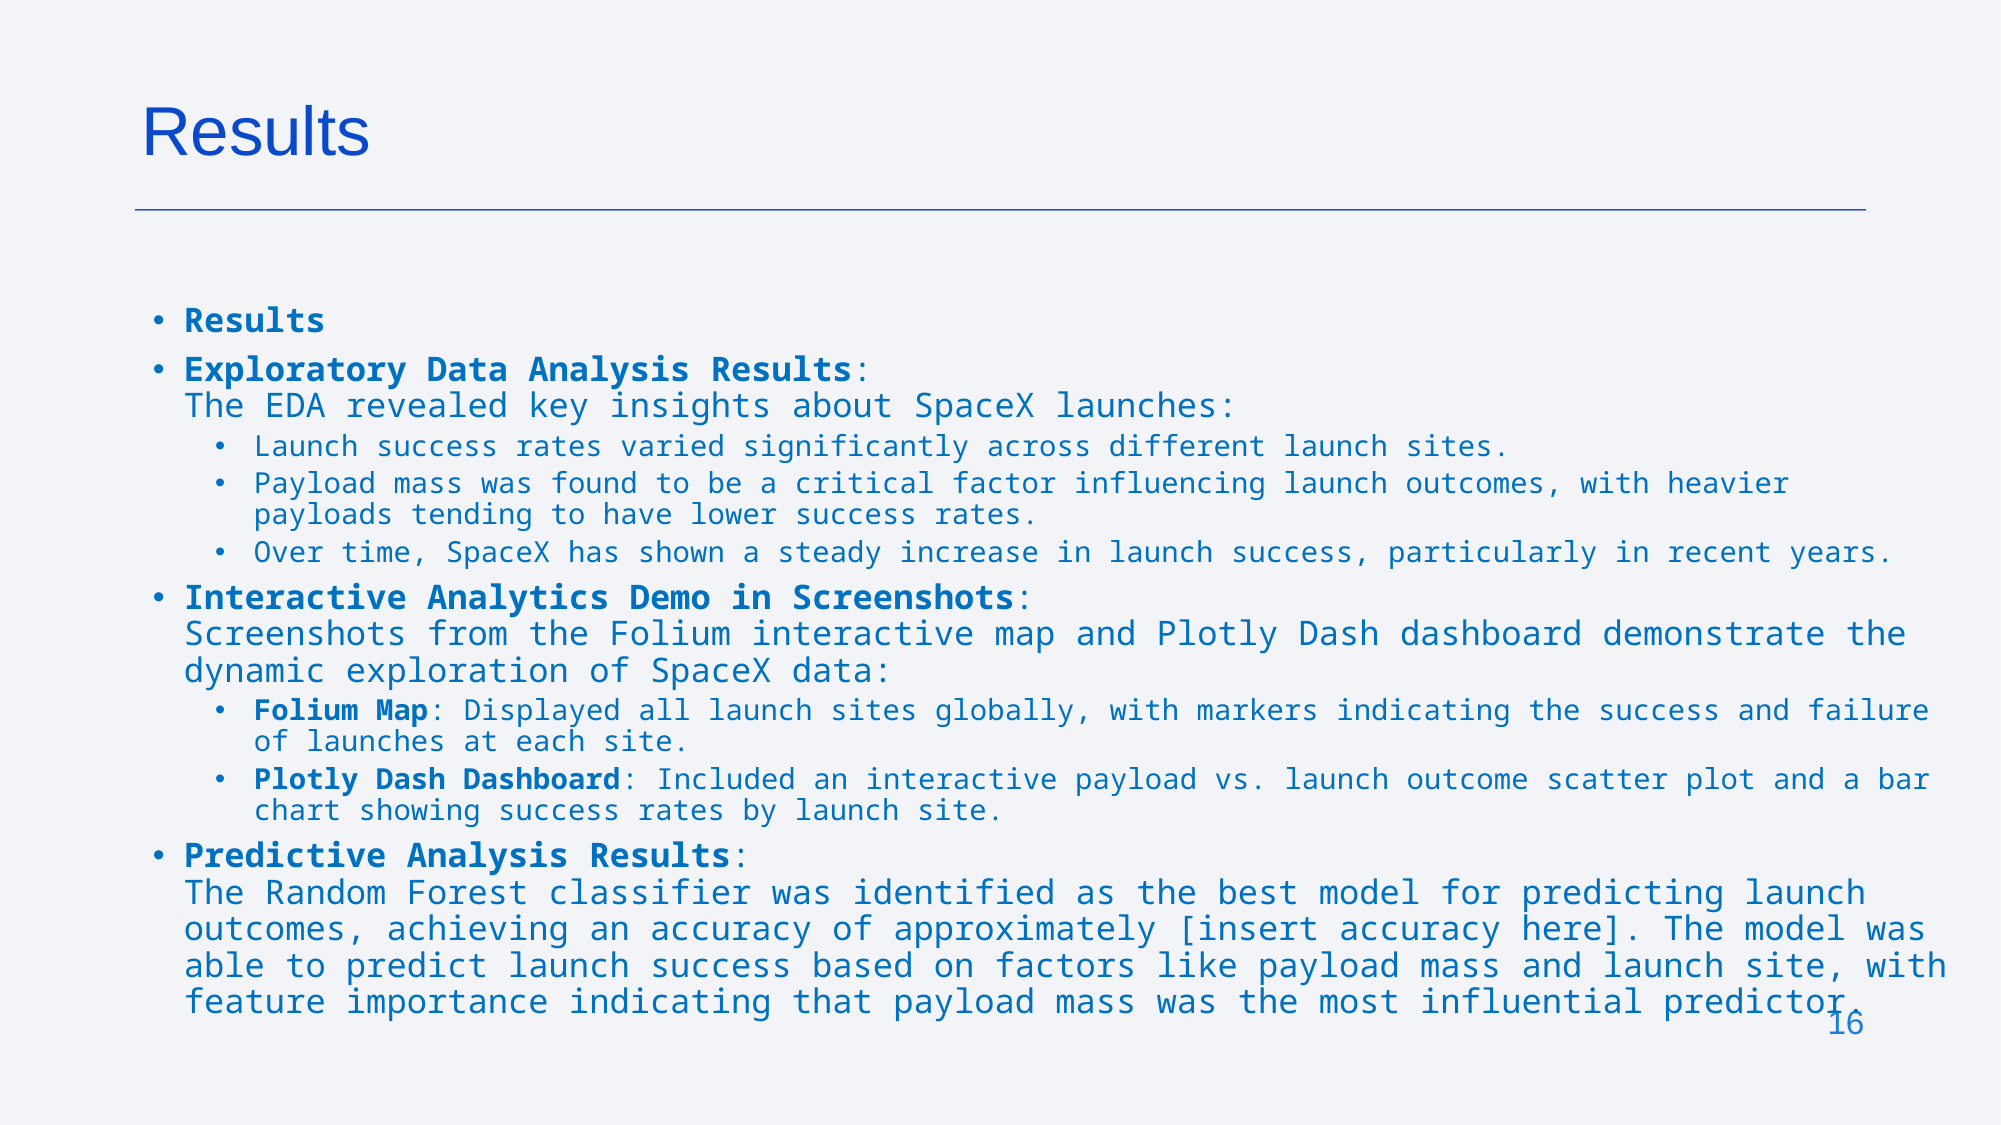

Results
Results
Exploratory Data Analysis Results:
The EDA revealed key insights about SpaceX launches:
Launch success rates varied significantly across different launch sites.
Payload mass was found to be a critical factor influencing launch outcomes, with heavier payloads tending to have lower success rates.
Over time, SpaceX has shown a steady increase in launch success, particularly in recent years.
Interactive Analytics Demo in Screenshots:
Screenshots from the Folium interactive map and Plotly Dash dashboard demonstrate the dynamic exploration of SpaceX data:
Folium Map: Displayed all launch sites globally, with markers indicating the success and failure of launches at each site.
Plotly Dash Dashboard: Included an interactive payload vs. launch outcome scatter plot and a bar chart showing success rates by launch site.
Predictive Analysis Results:
The Random Forest classifier was identified as the best model for predicting launch outcomes, achieving an accuracy of approximately [insert accuracy here]. The model was able to predict launch success based on factors like payload mass and launch site, with feature importance indicating that payload mass was the most influential predictor.

16